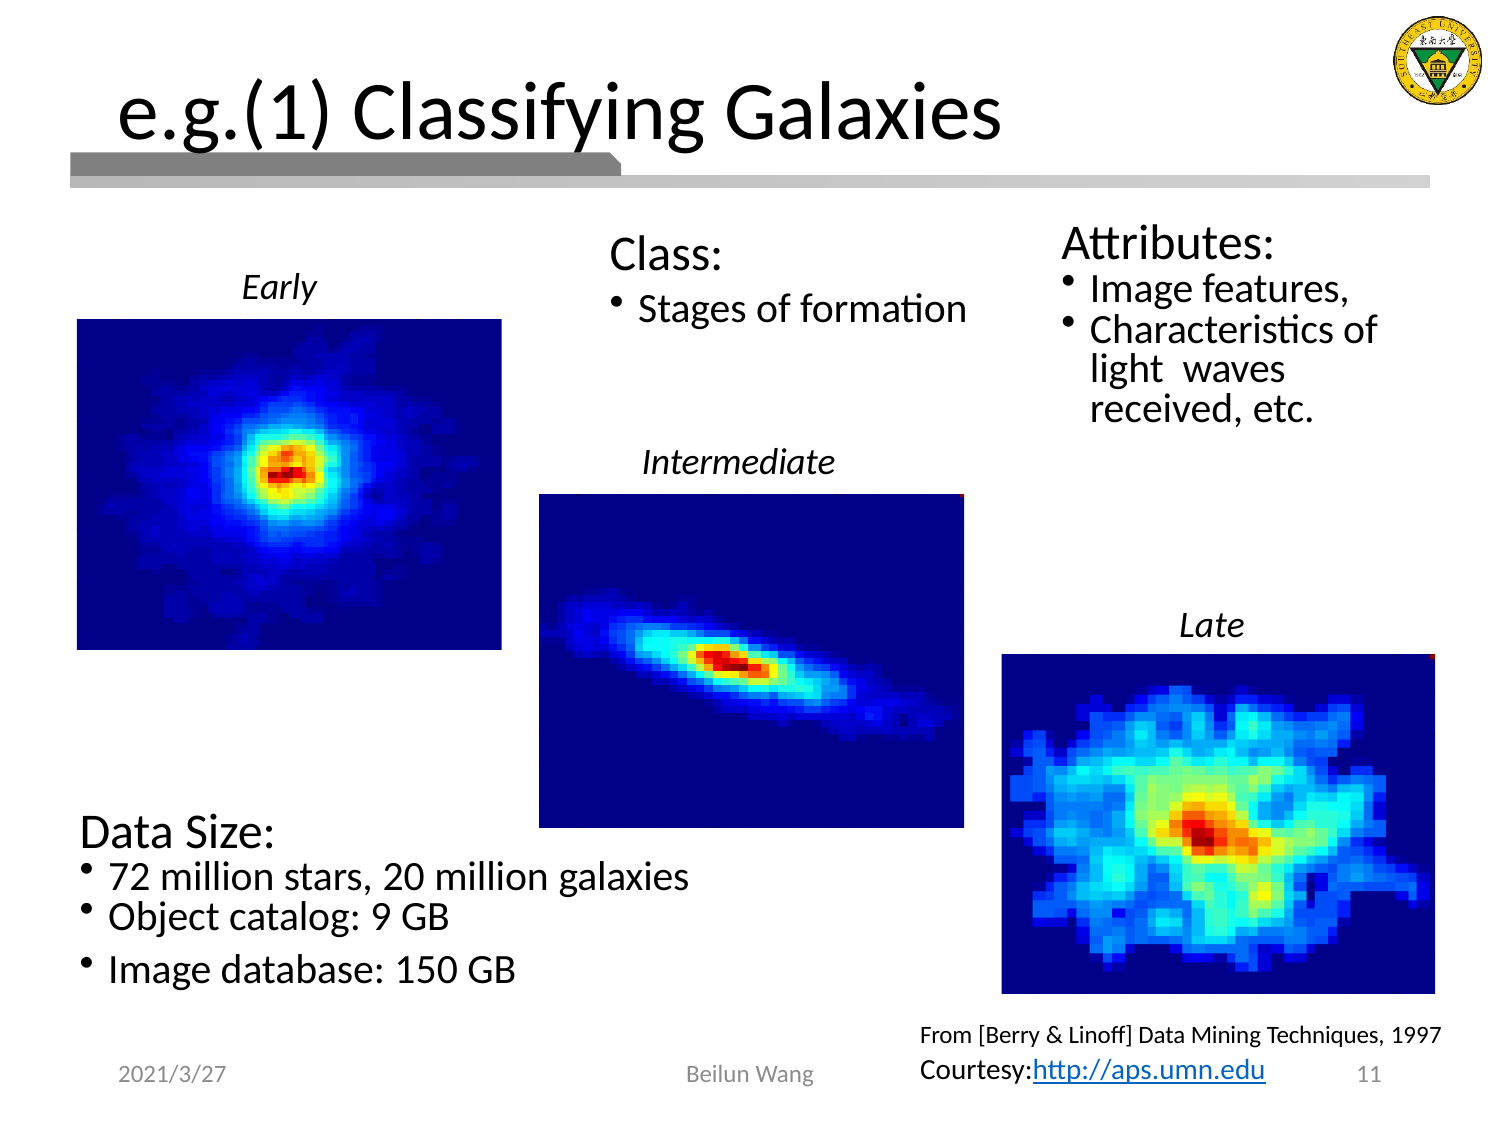

# e.g.(1) Classifying Galaxies
Attributes:
Image features,
Characteristics of light  waves received, etc.
Class:
Stages of formation
Early

Intermediate

Late

Data Size:
72 million stars, 20 million galaxies
Object catalog: 9 GB
Image database: 150 GB
From [Berry & Linoff] Data Mining Techniques, 1997
2021/3/27
Beilun Wang
11
Courtesy:http://aps.umn.edu